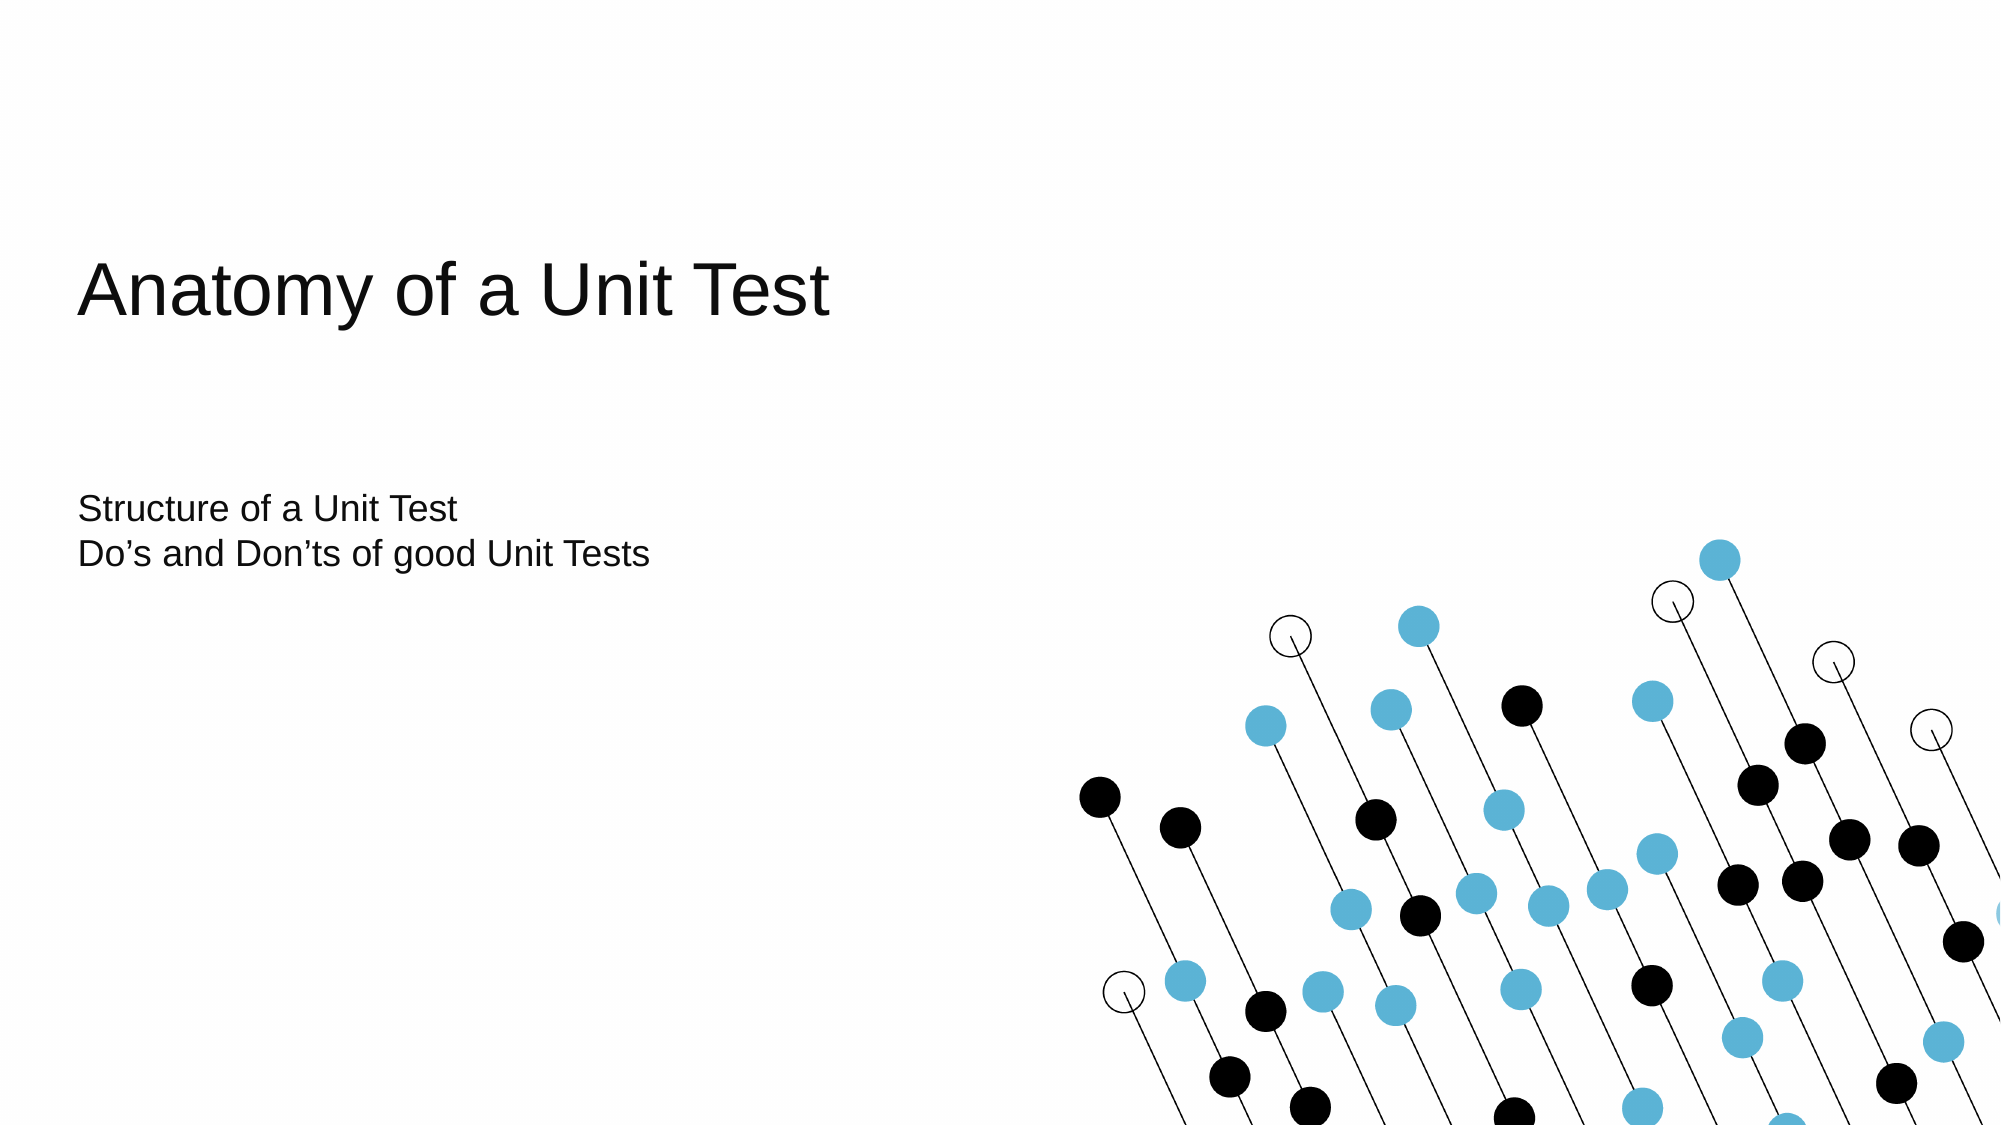

# Anatomy of a Unit Test
Structure of a Unit Test
Do’s and Don’ts of good Unit Tests